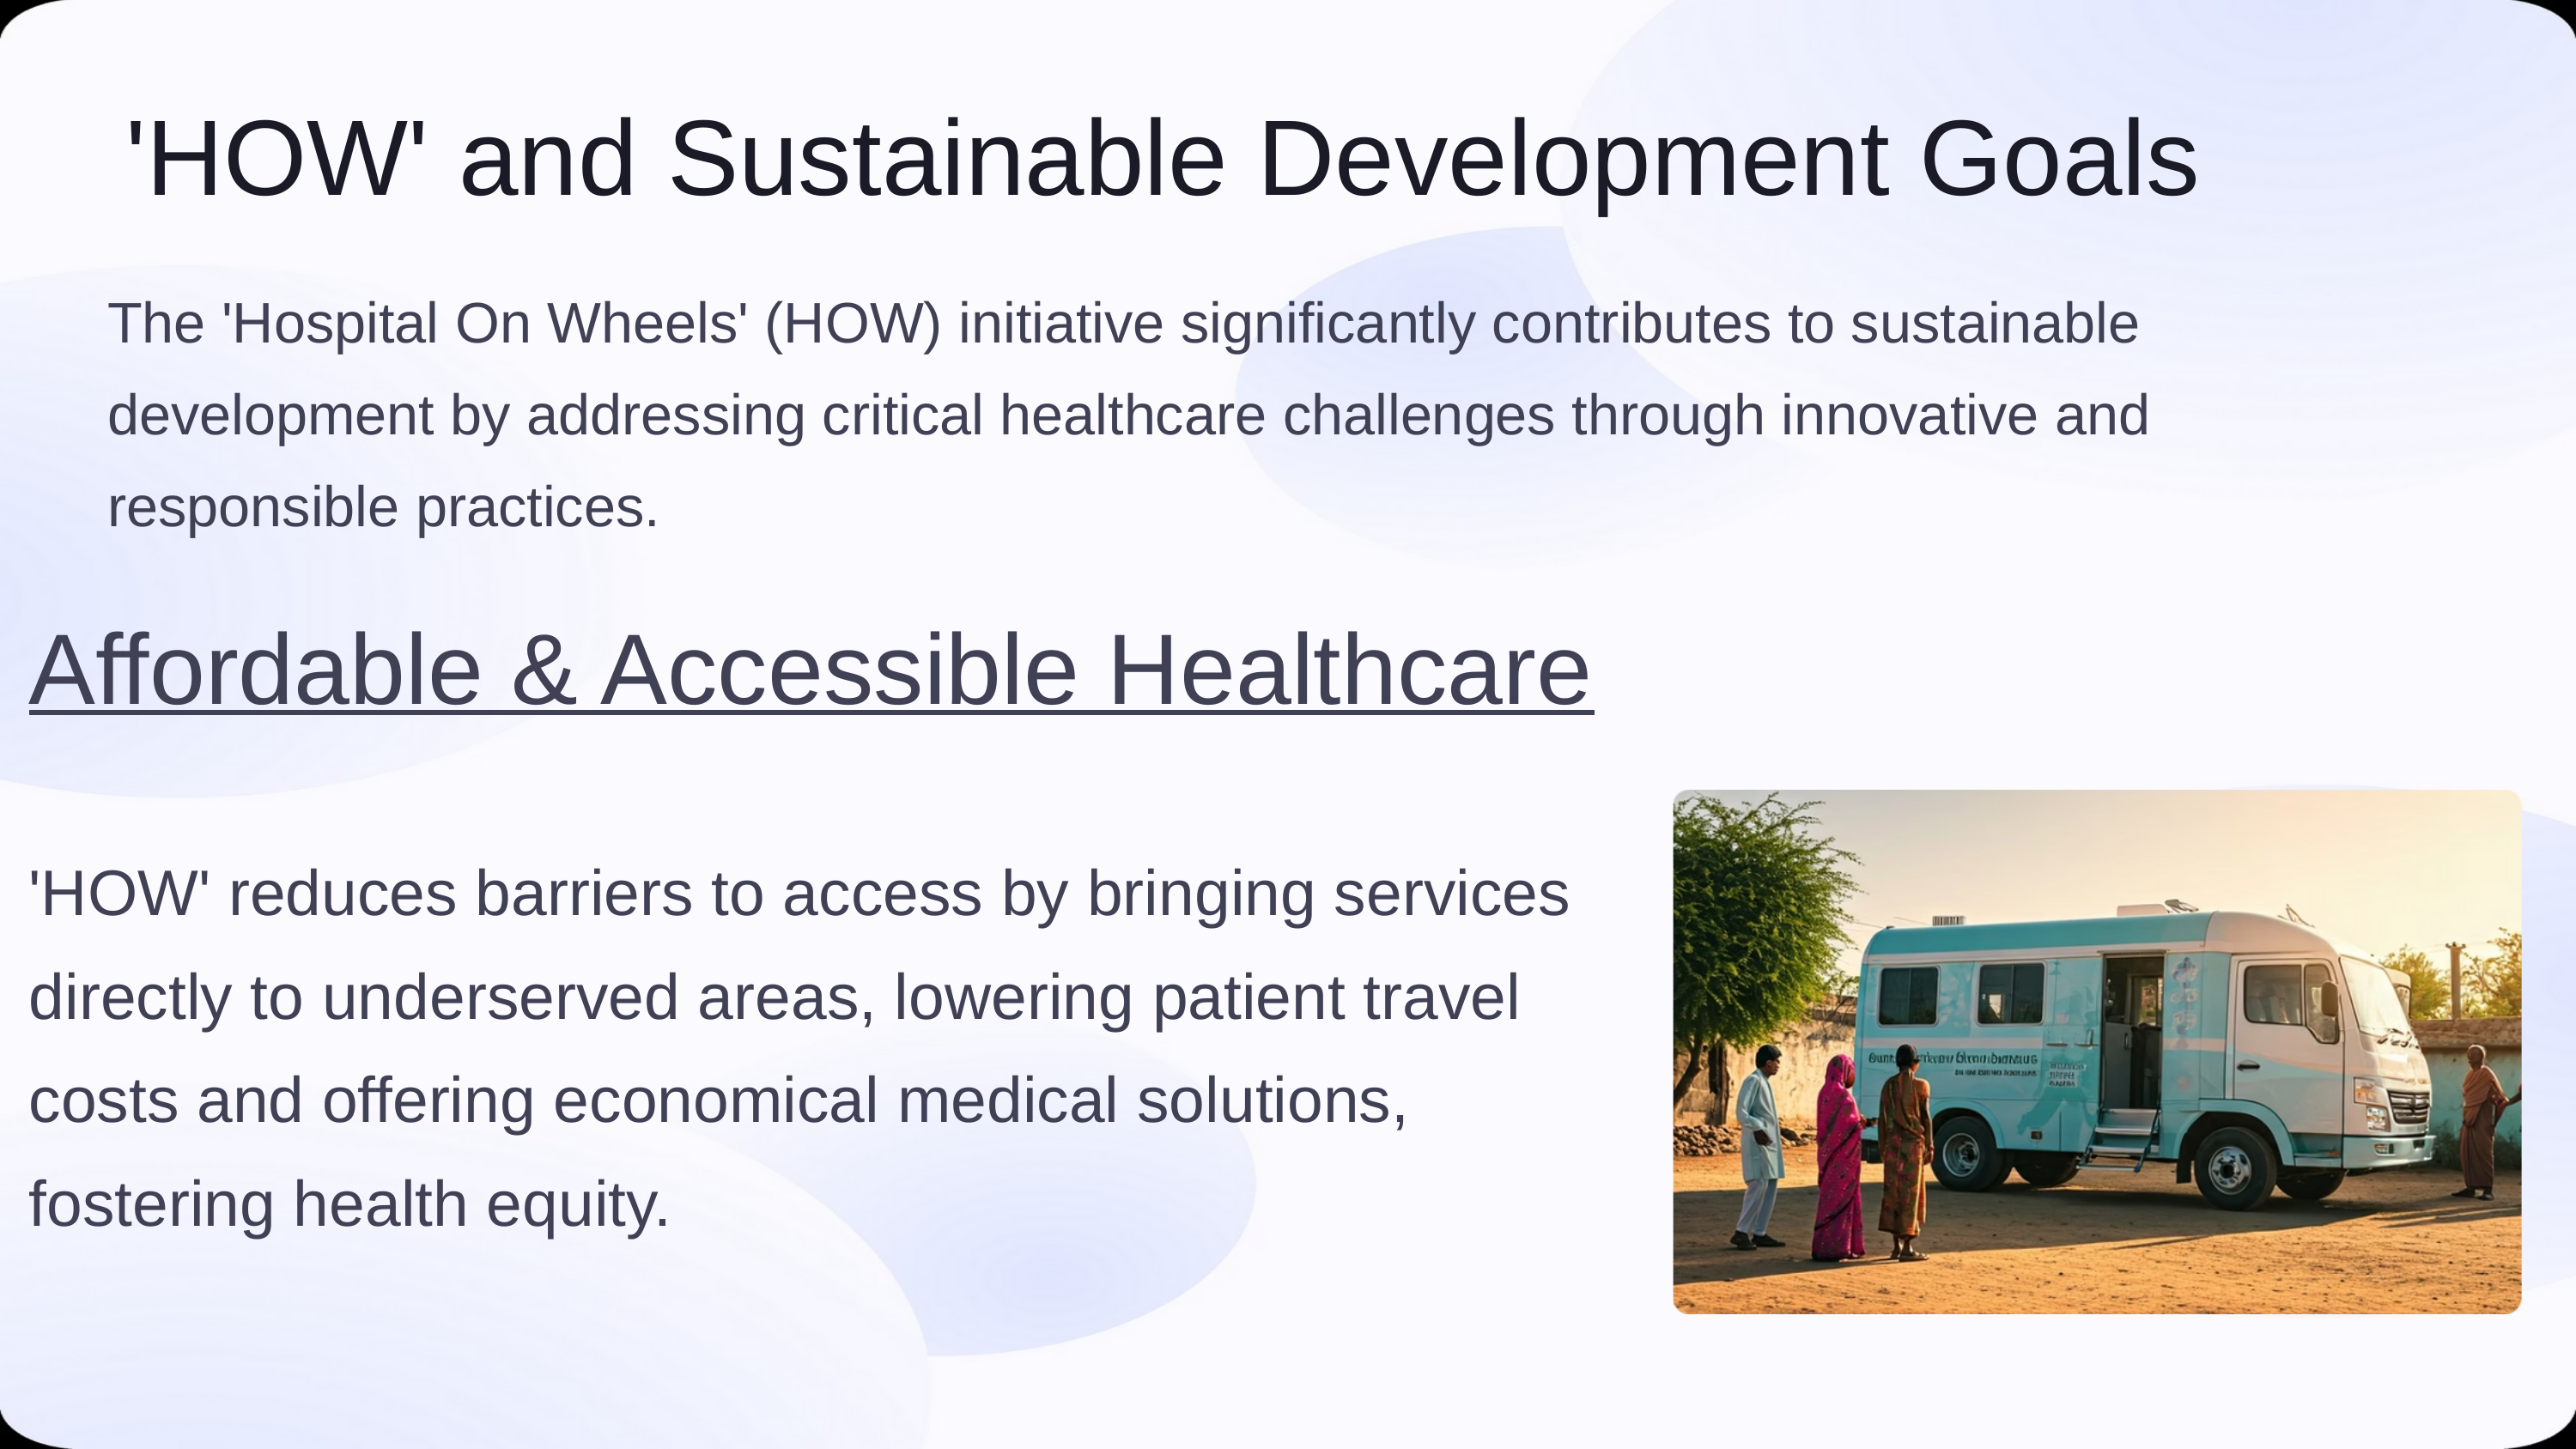

'HOW' and Sustainable Development Goals
The 'Hospital On Wheels' (HOW) initiative significantly contributes to sustainable development by addressing critical healthcare challenges through innovative and responsible practices.
Affordable & Accessible Healthcare

'HOW' reduces barriers to access by bringing services directly to underserved areas, lowering patient travel costs and offering economical medical solutions, fostering health equity.